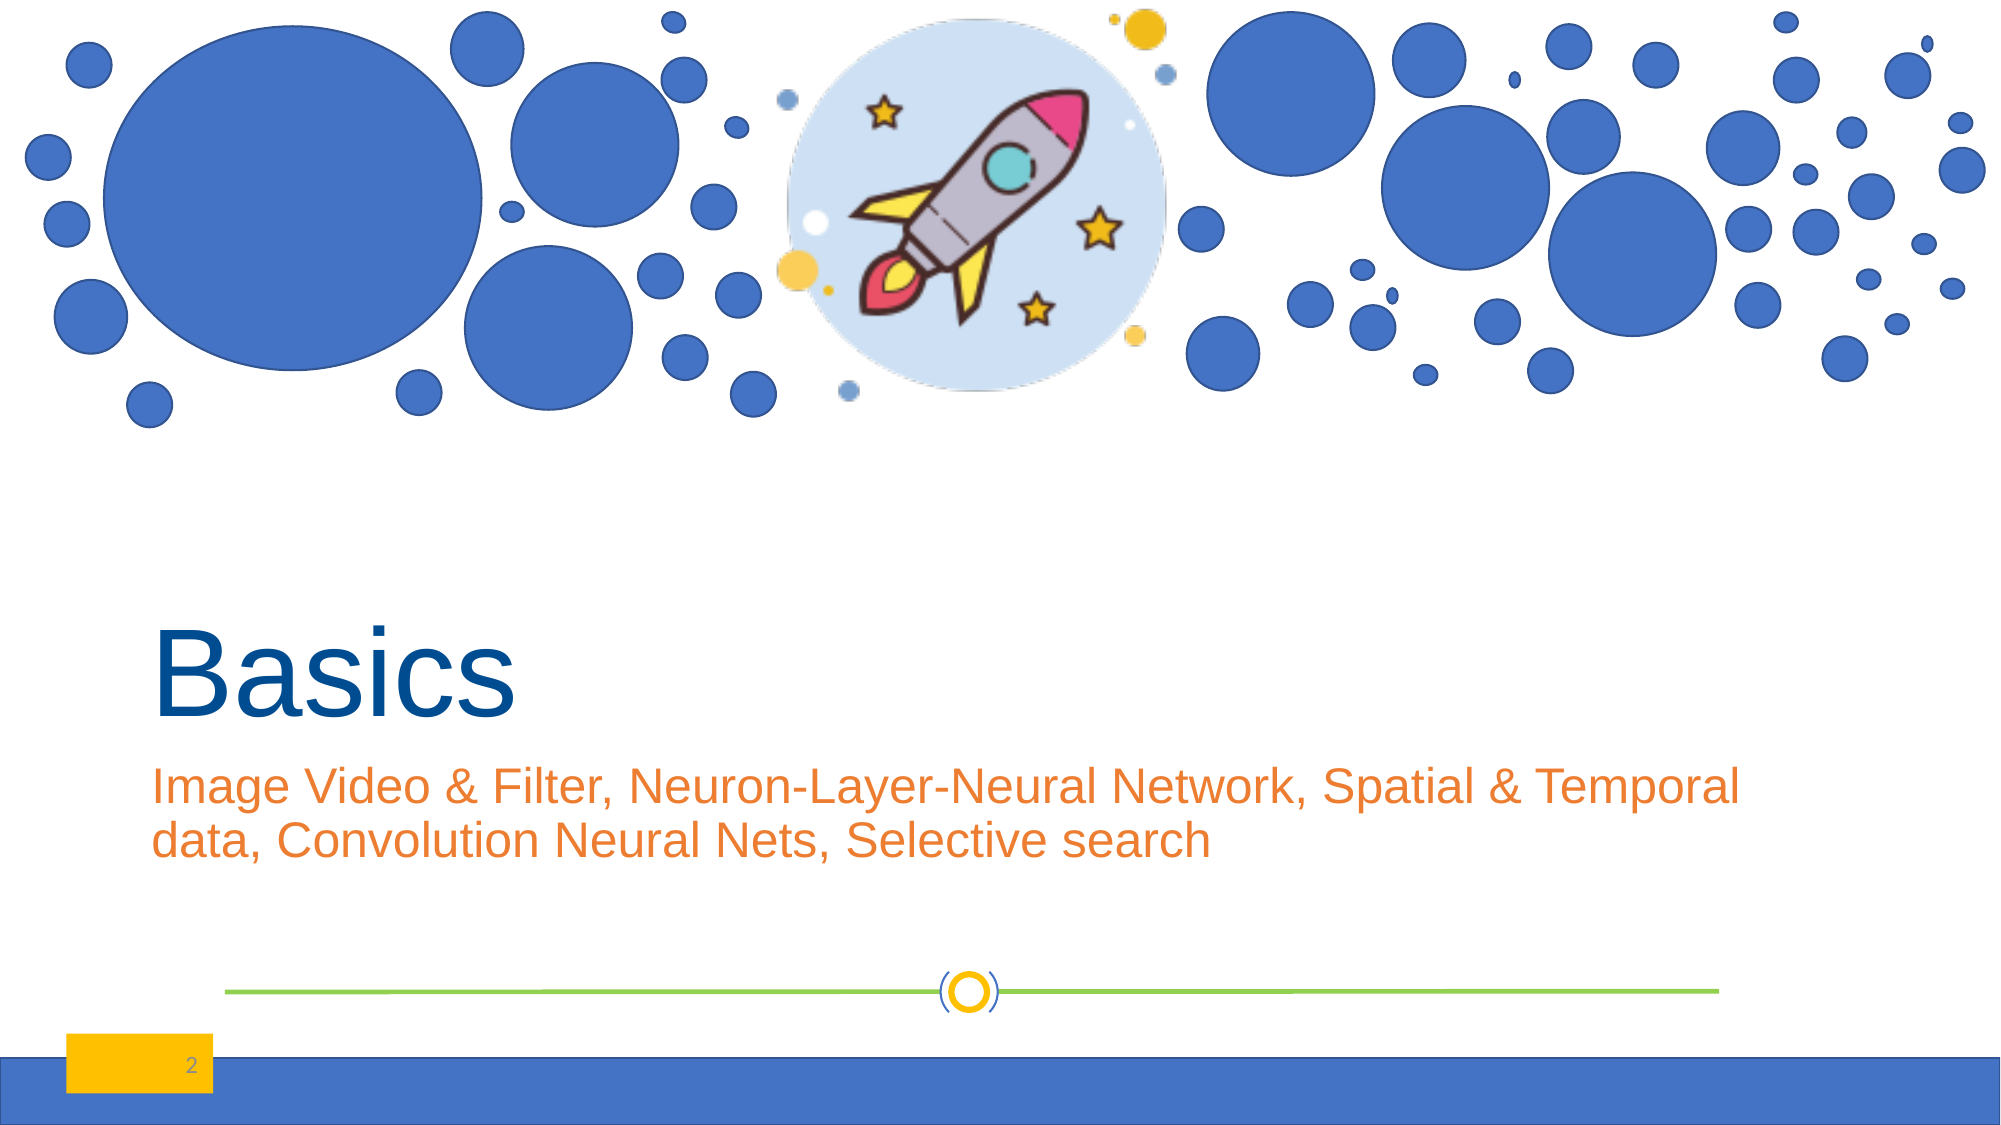

# Basics
Image Video & Filter, Neuron-Layer-Neural Network, Spatial & Temporal data, Convolution Neural Nets, Selective search
2